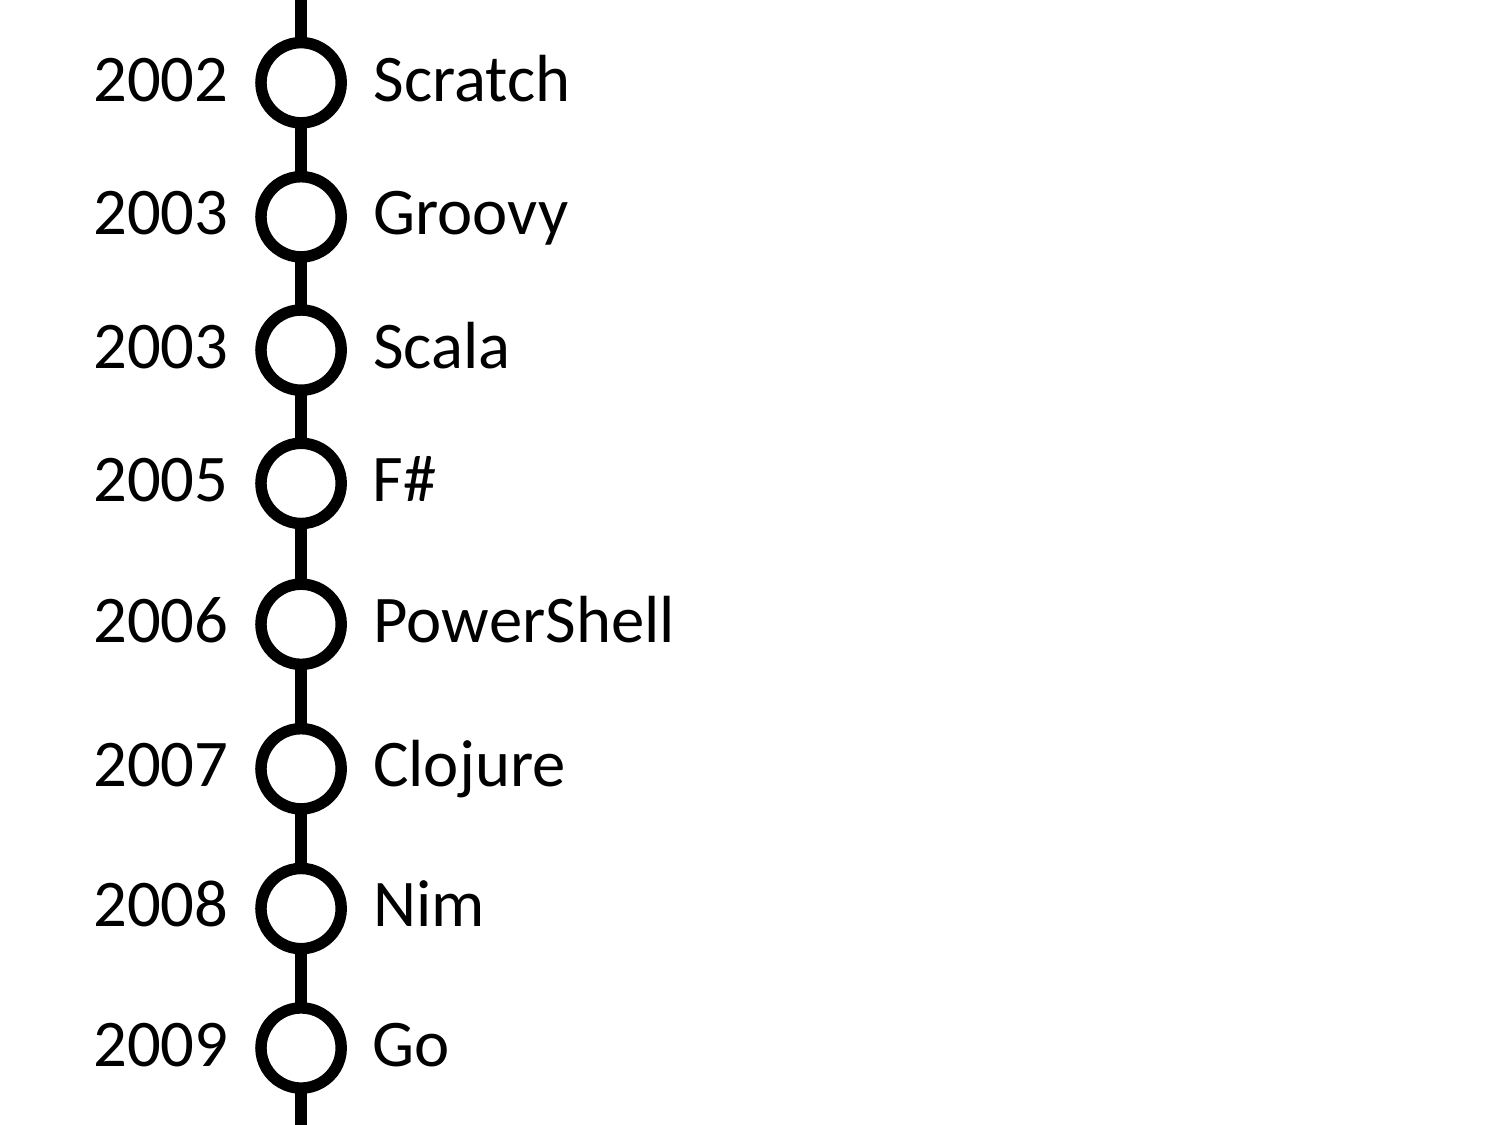

2002
Scratch

2003
Groovy

2003
Scala

2005
F#

2006
PowerShell

2007
Clojure

2008
Nim

2009
Go